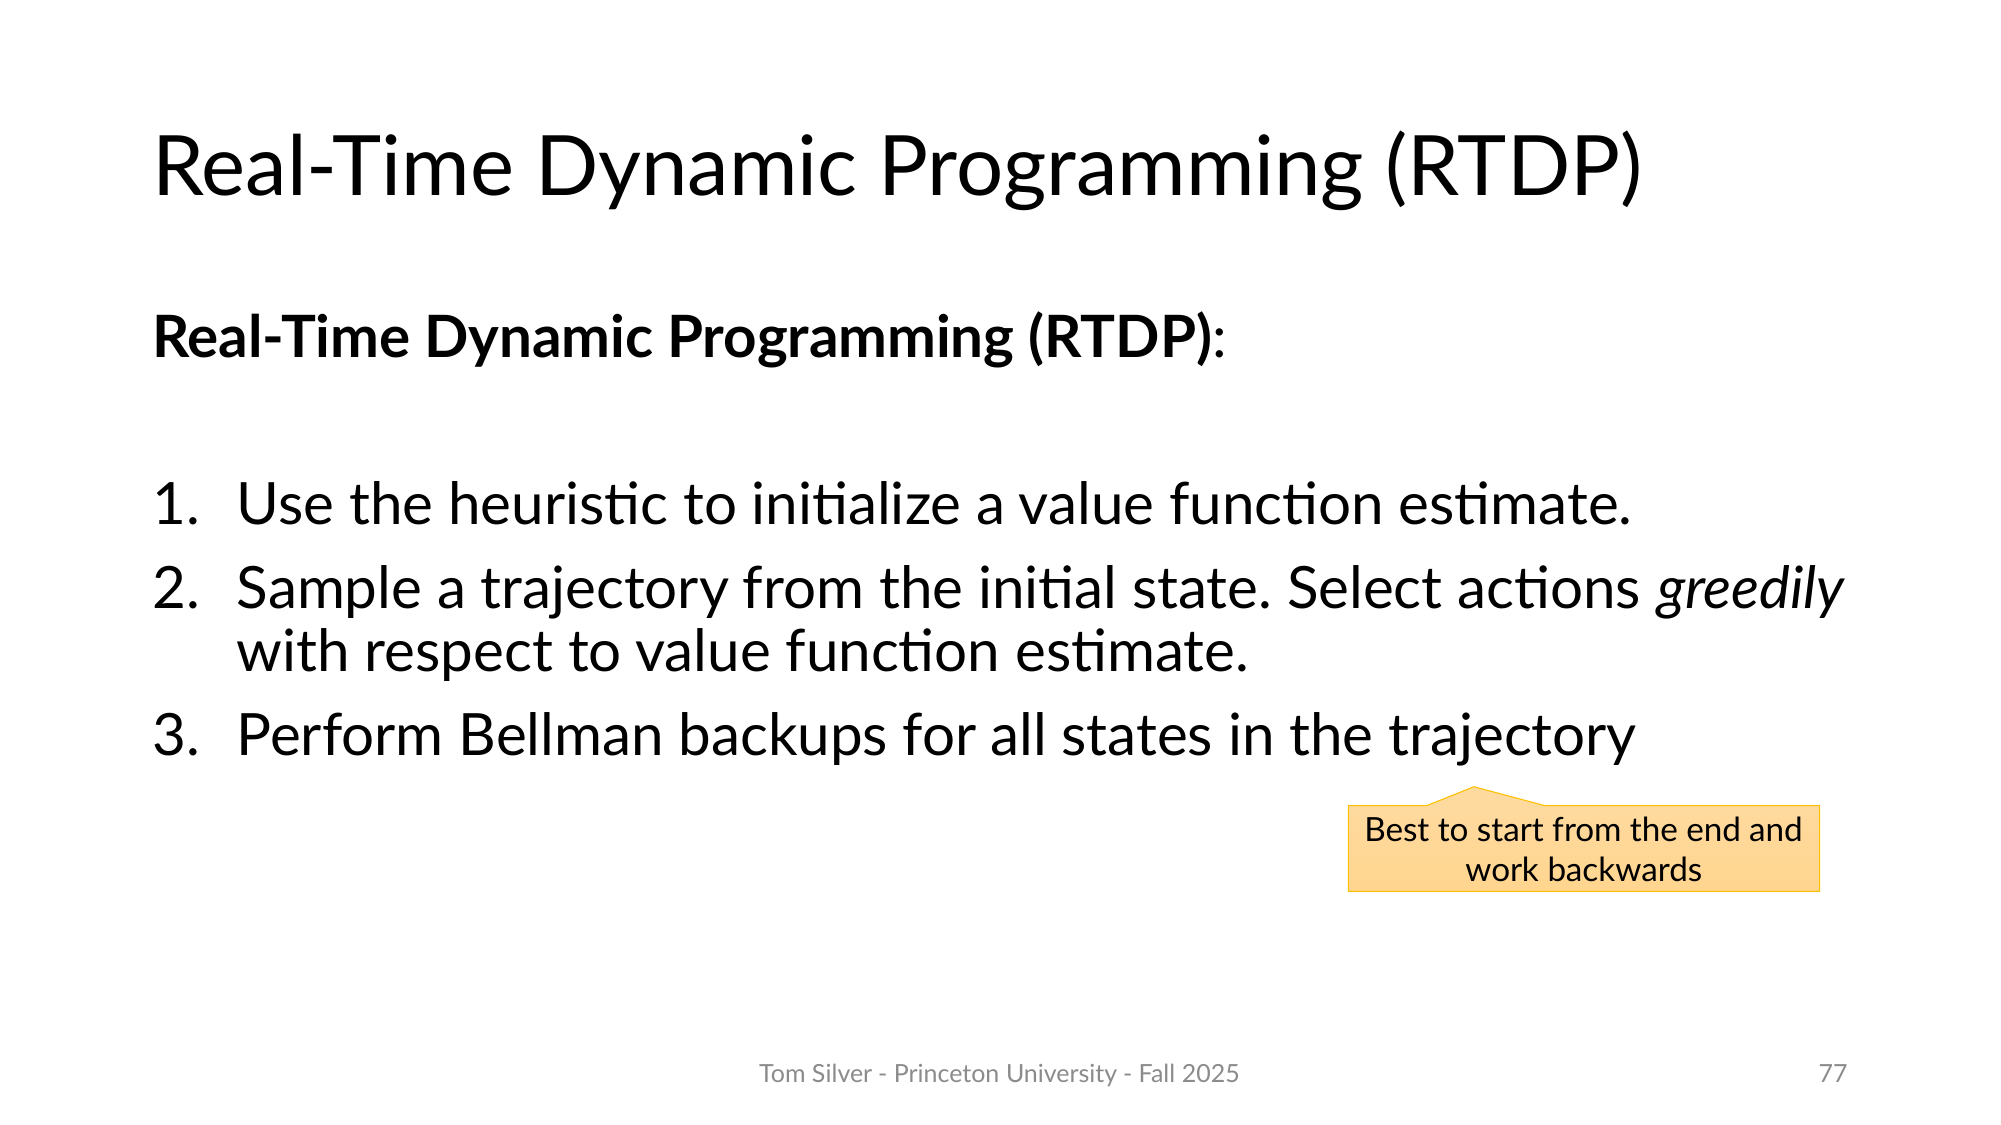

# Real-Time Dynamic Programming (RTDP)
Real-Time Dynamic Programming (RTDP):

Use the heuristic to initialize a value function estimate.
Sample a trajectory from the initial state. Select actions greedily with respect to value function estimate.
Perform Bellman backups for all states in the trajectory
Best to start from the end and work backwards
Tom Silver - Princeton University - Fall 2025
77